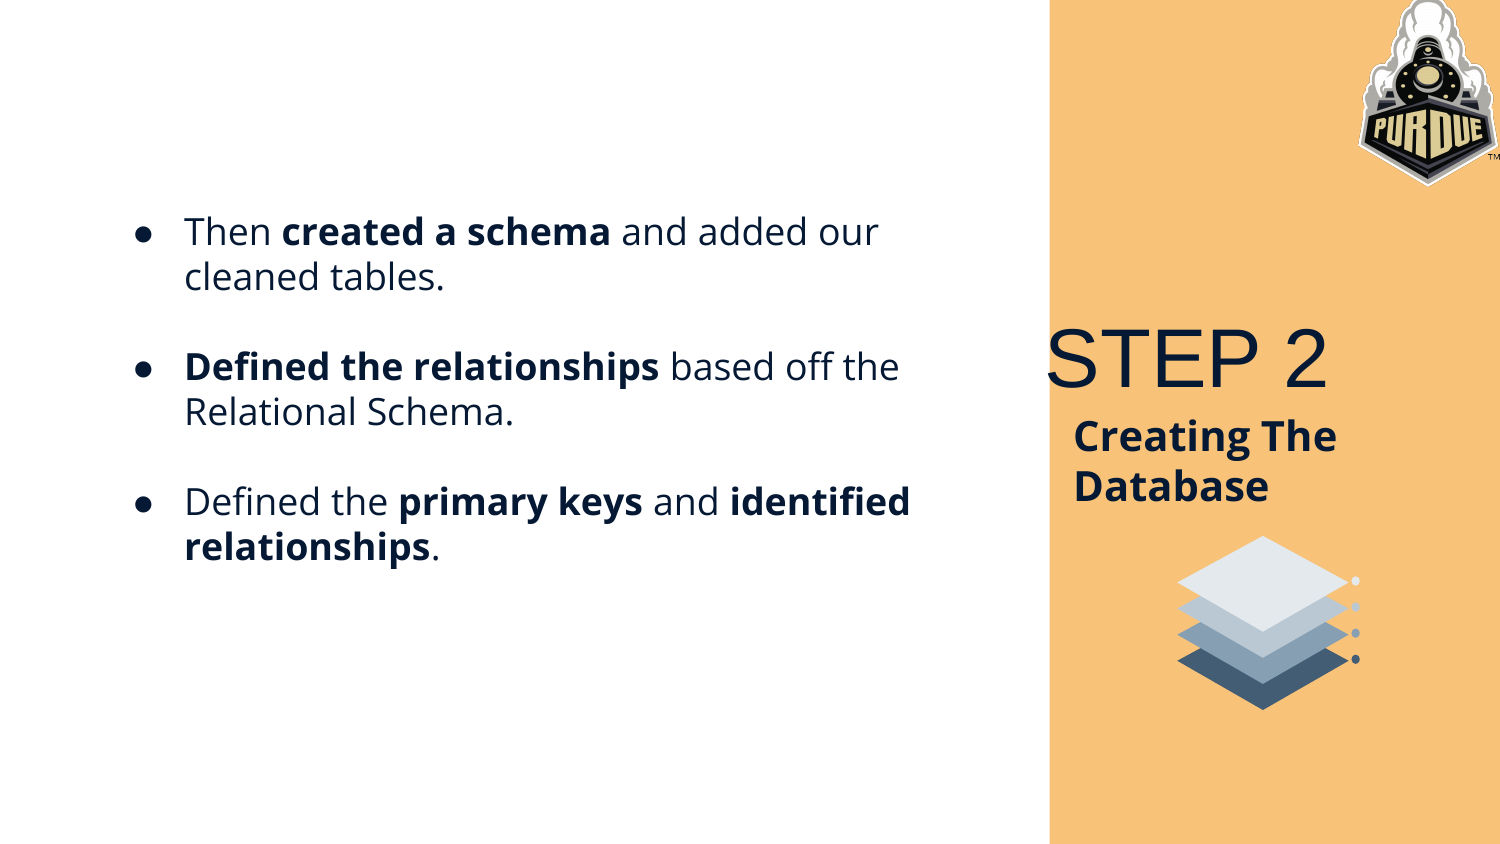

Then created a schema and added our cleaned tables.

Defined the relationships based off the Relational Schema.

Defined the primary keys and identified relationships.

STEP 2
Creating The Database